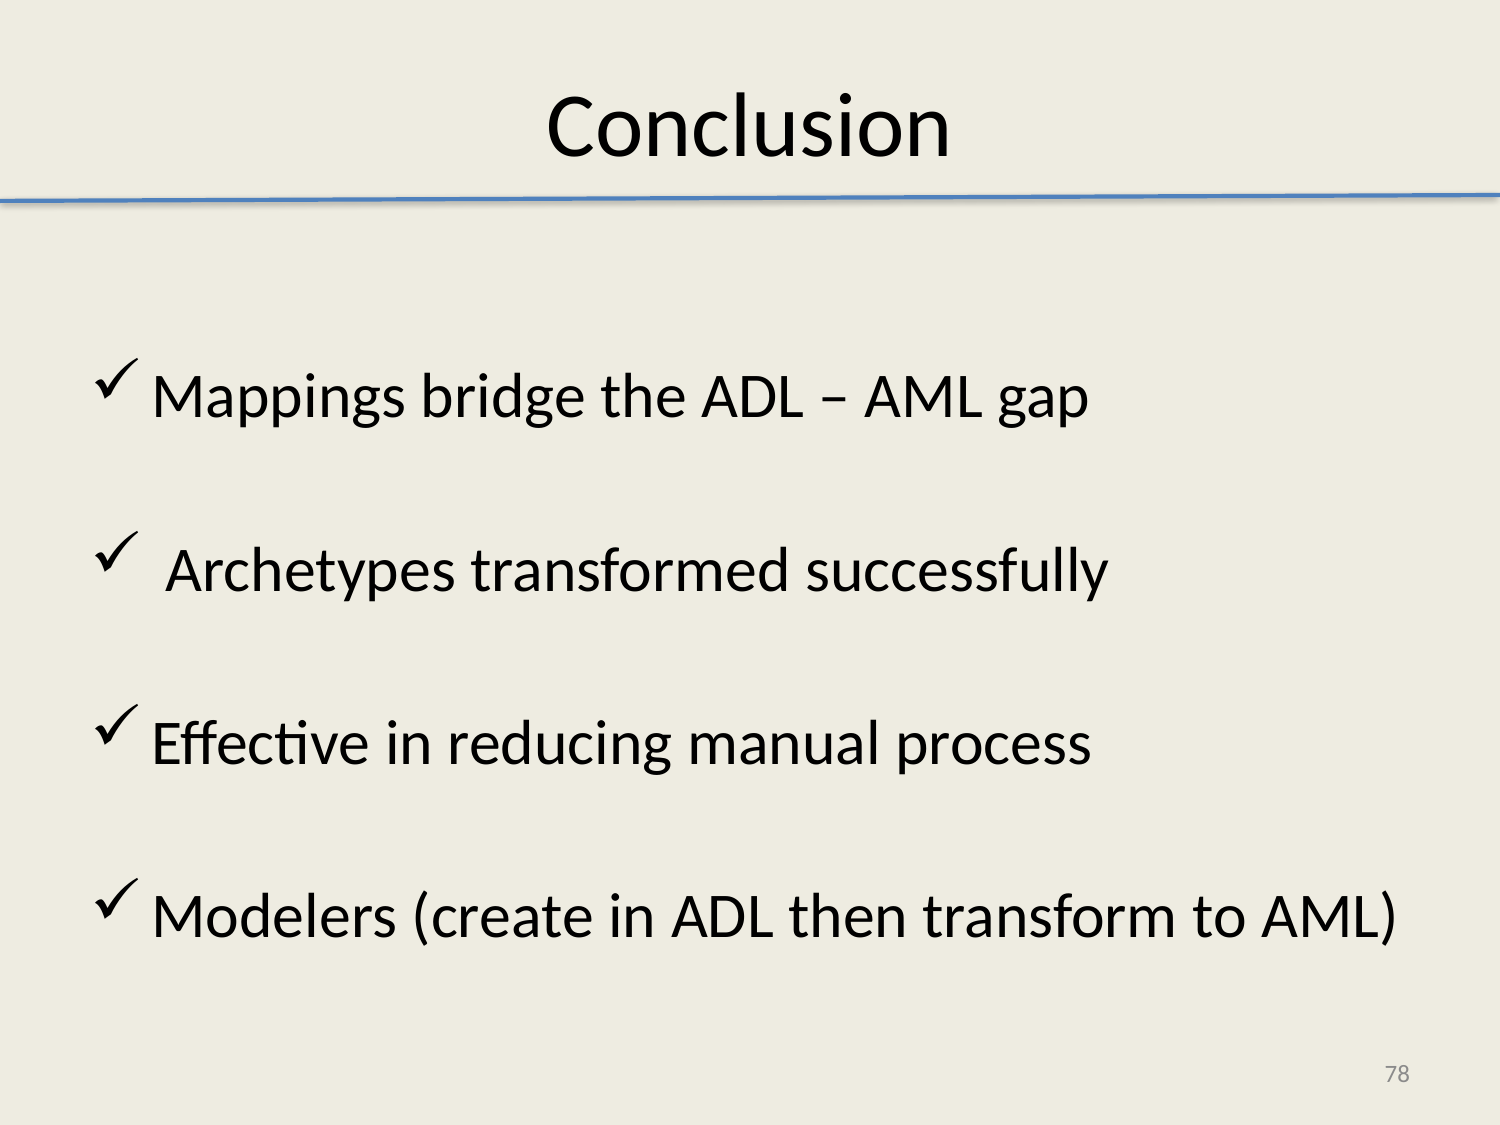

# Conclusion
Mappings bridge the ADL – AML gap
 Archetypes transformed successfully
Effective in reducing manual process
Modelers (create in ADL then transform to AML)

78